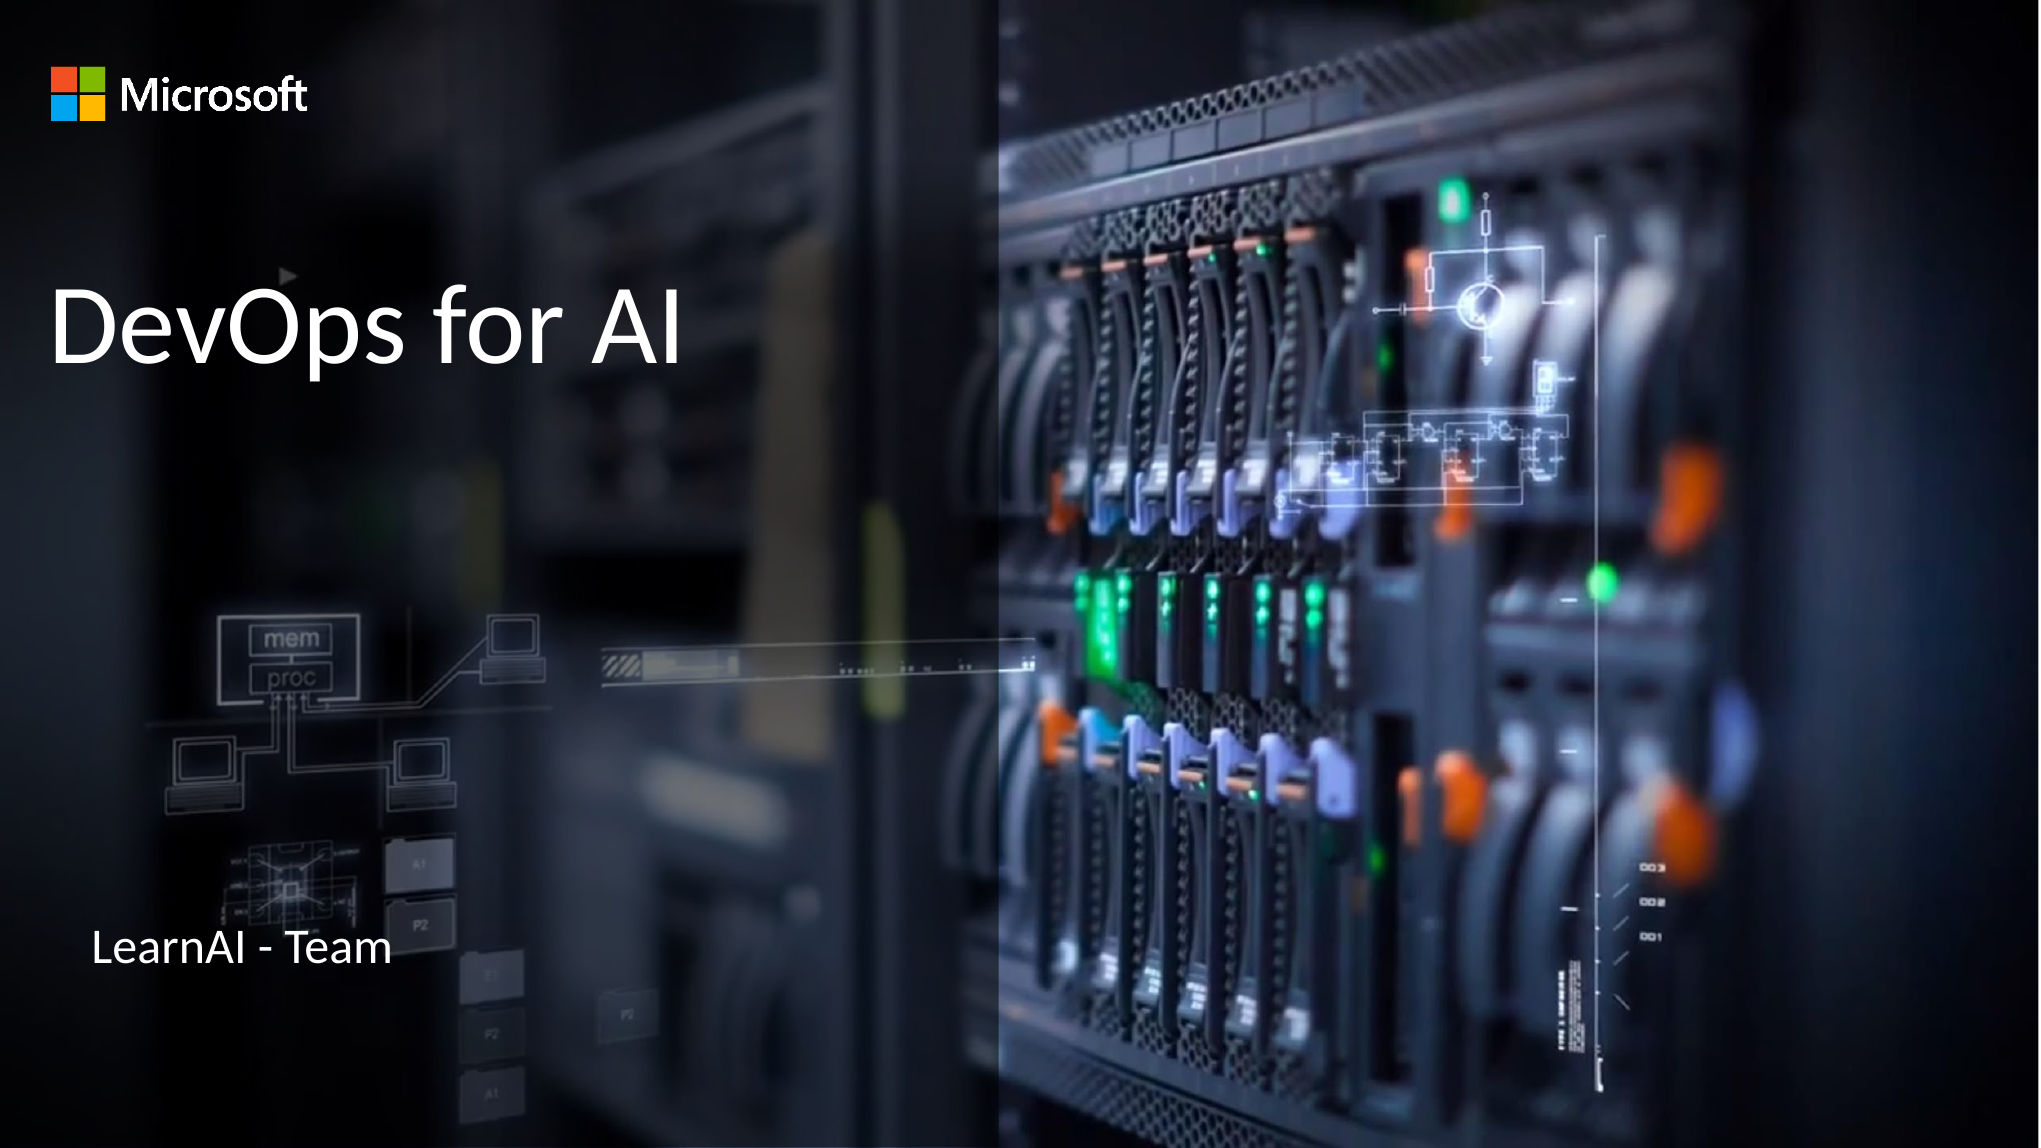

# DevOps for AI
LearnAI - Team